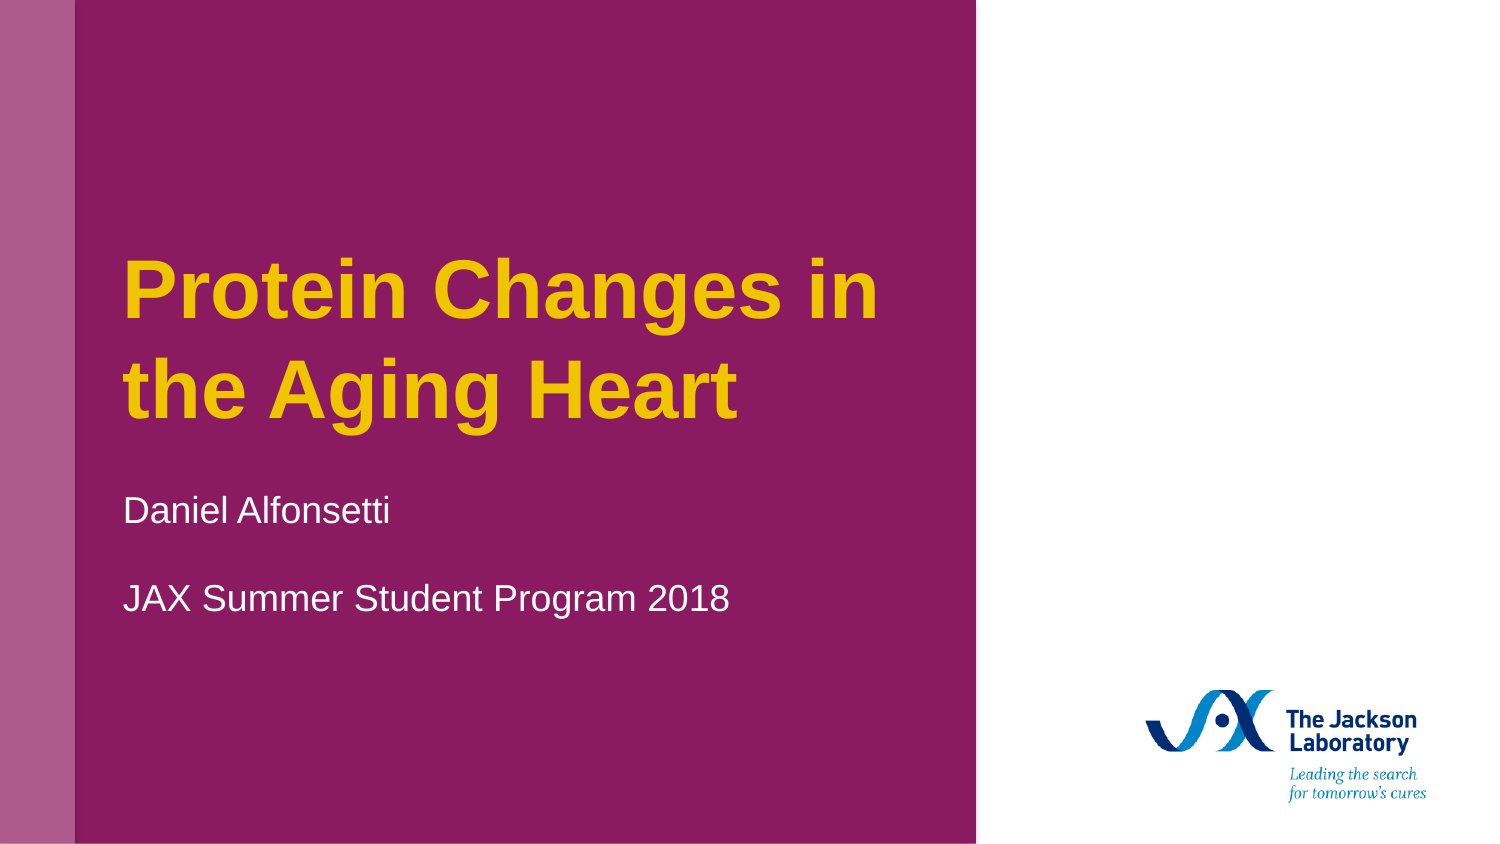

# Protein Changes in the Aging Heart
Daniel Alfonsetti
JAX Summer Student Program 2018